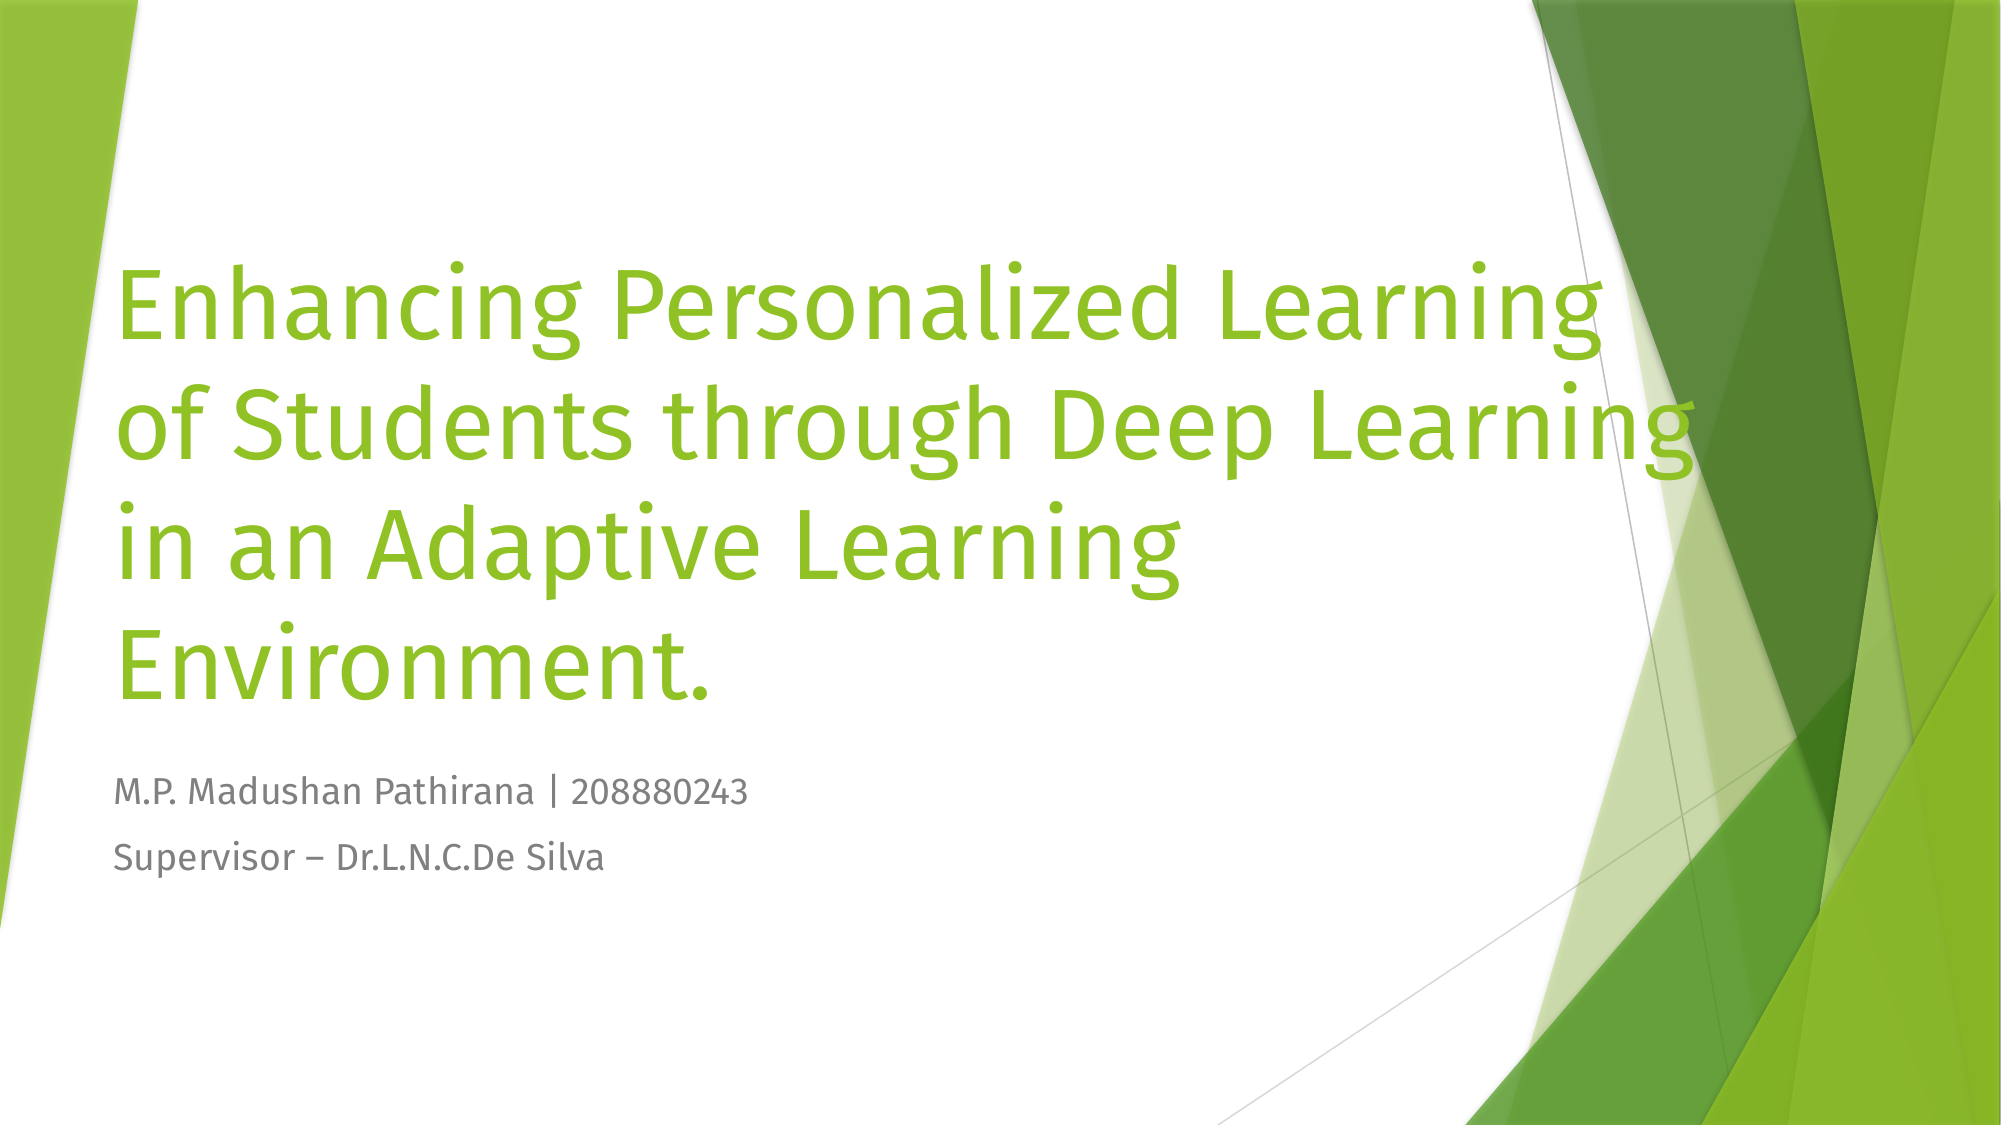

# Enhancing Personalized Learning of Students through Deep Learning in an Adaptive Learning Environment.
M.P. Madushan Pathirana | 208880243
Supervisor – Dr.L.N.C.De Silva